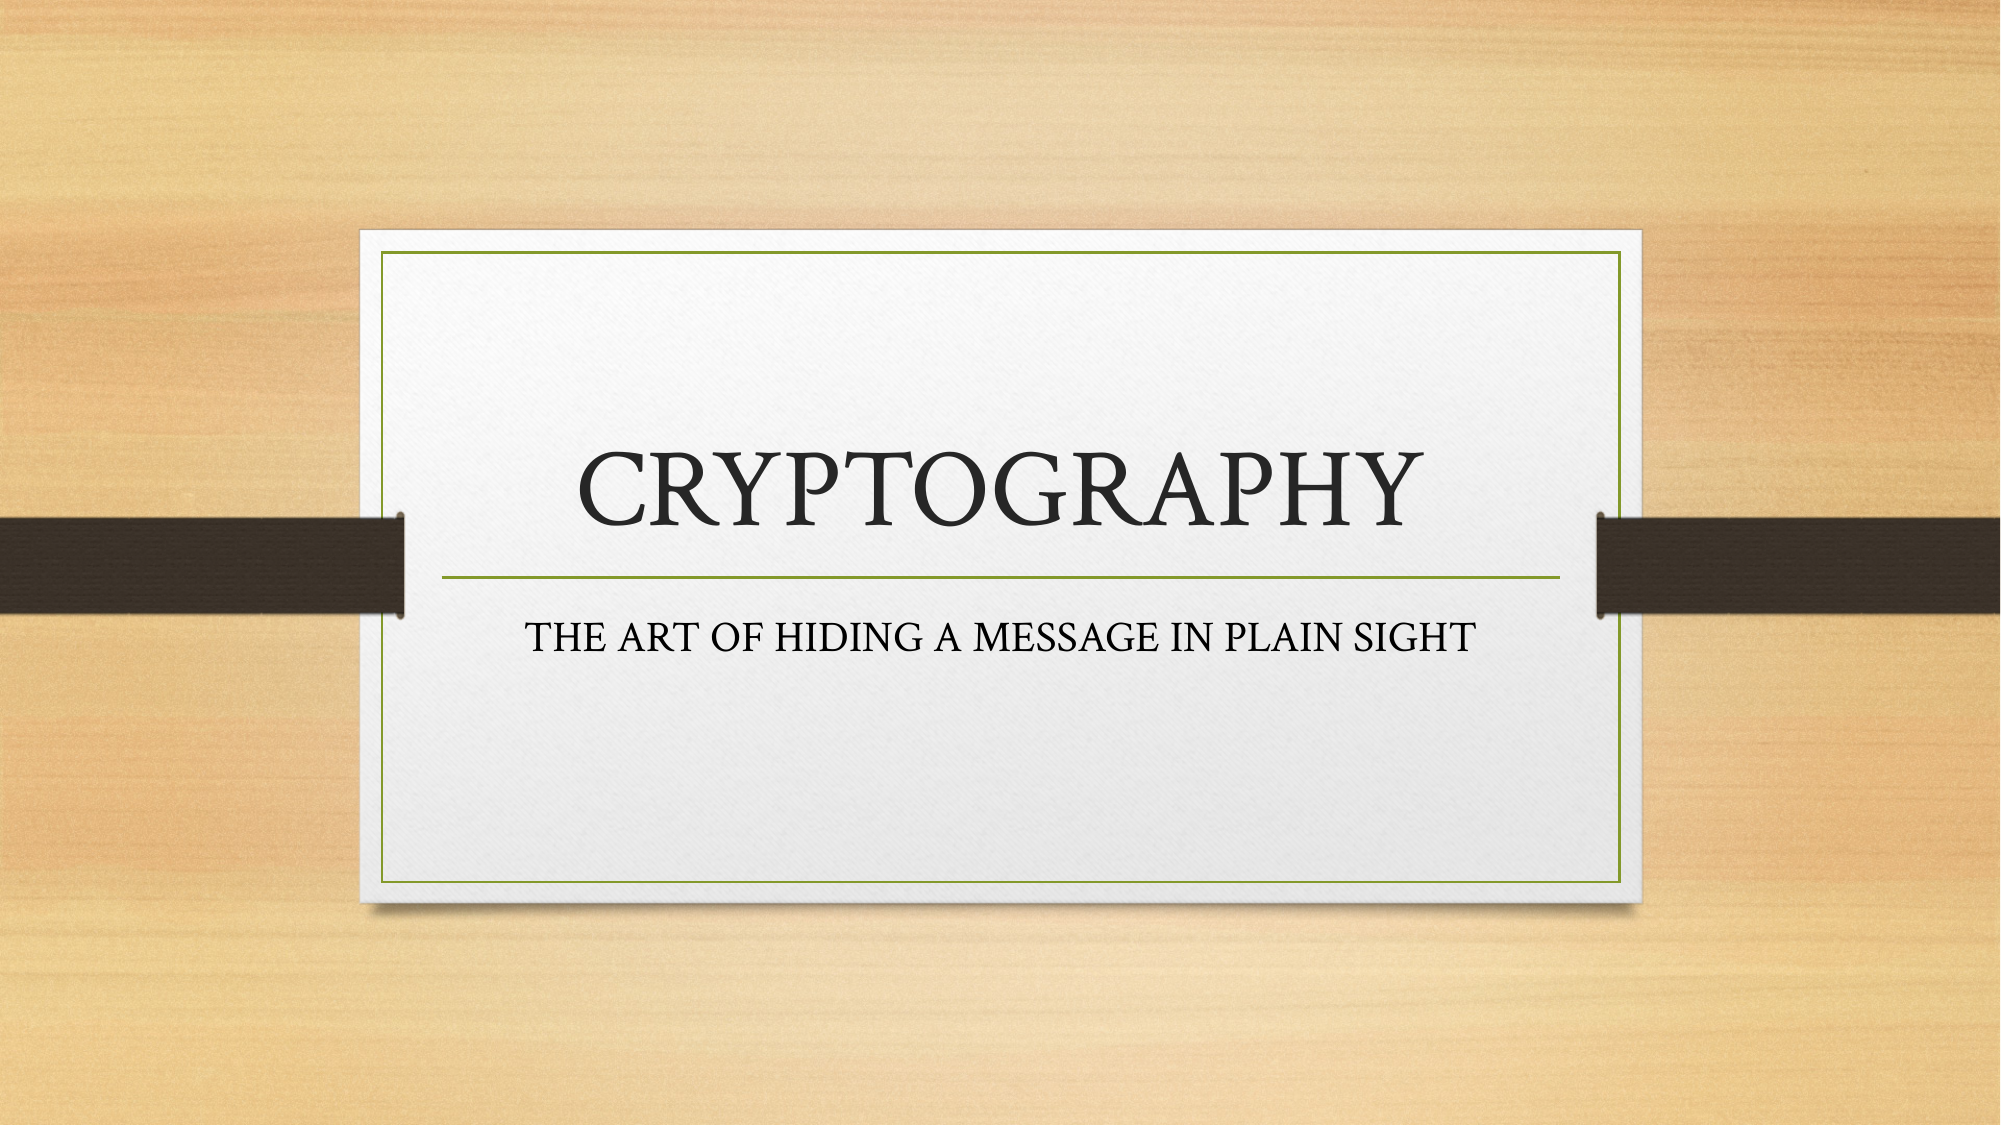

# CRYPTOGRAPHY
THE ART OF HIDING A MESSAGE IN PLAIN SIGHT